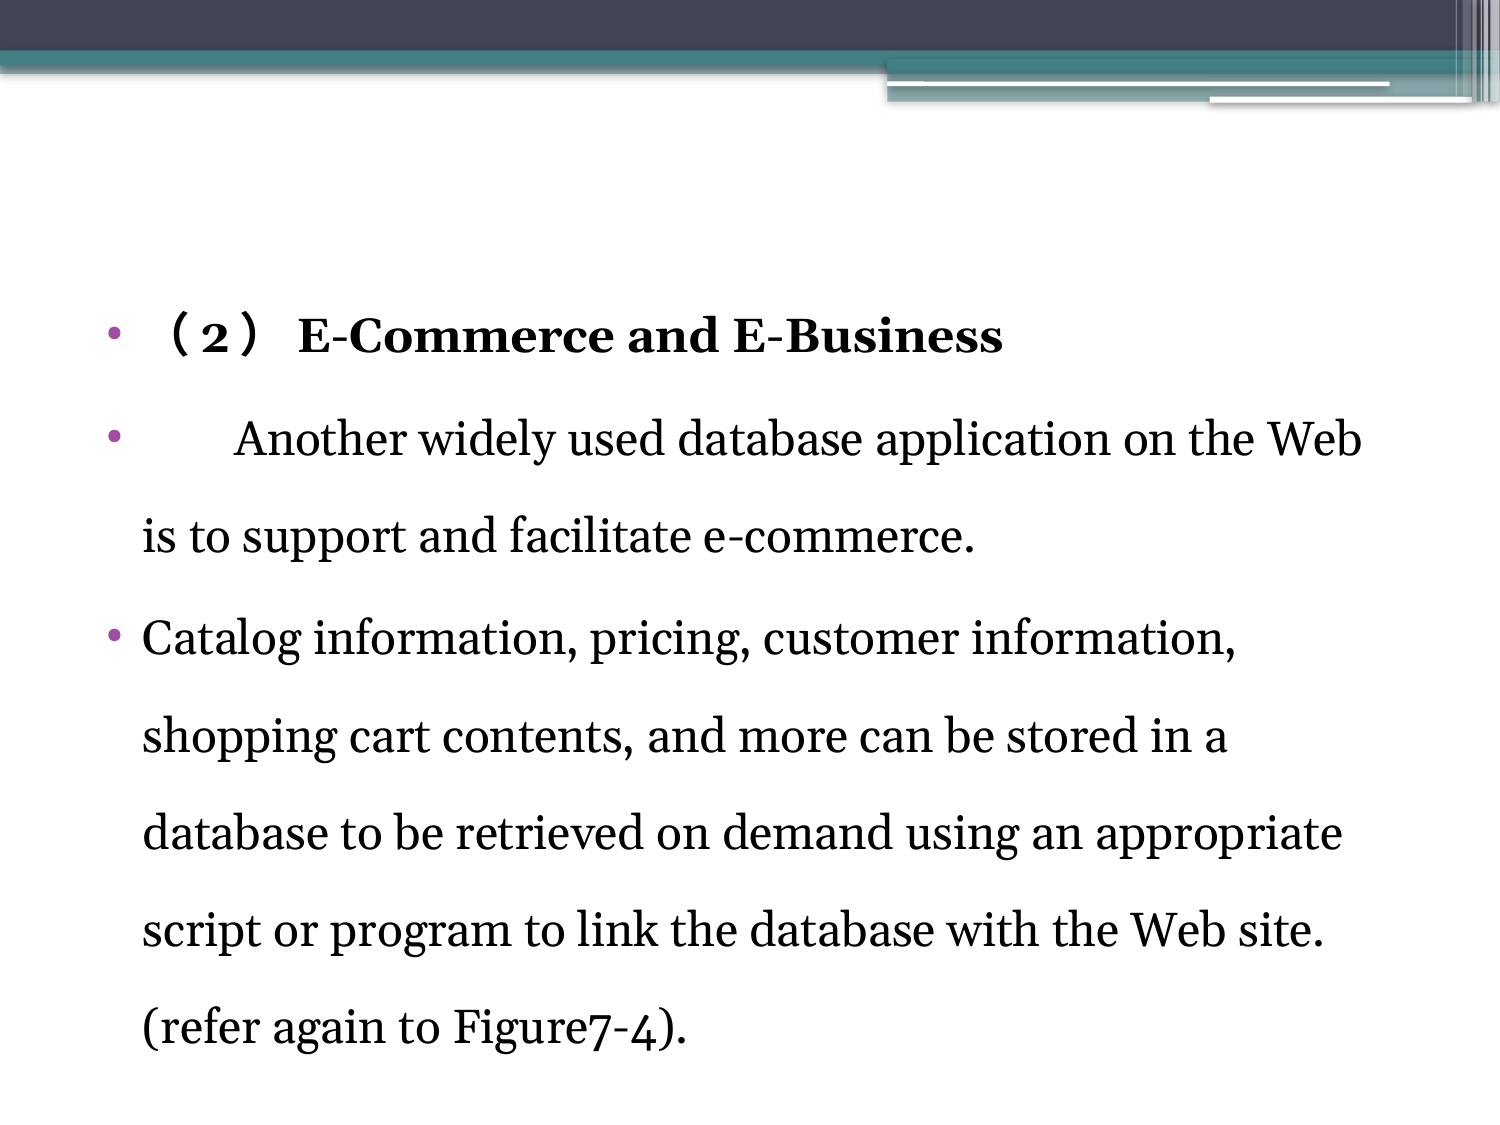

（2）E-Commerce and E-Business
        Another widely used database application on the Web is to support and facilitate e-commerce.
Catalog information, pricing, customer information, shopping cart contents, and more can be stored in a database to be retrieved on demand using an appropriate script or program to link the database with the Web site. (refer again to Figure7-4).